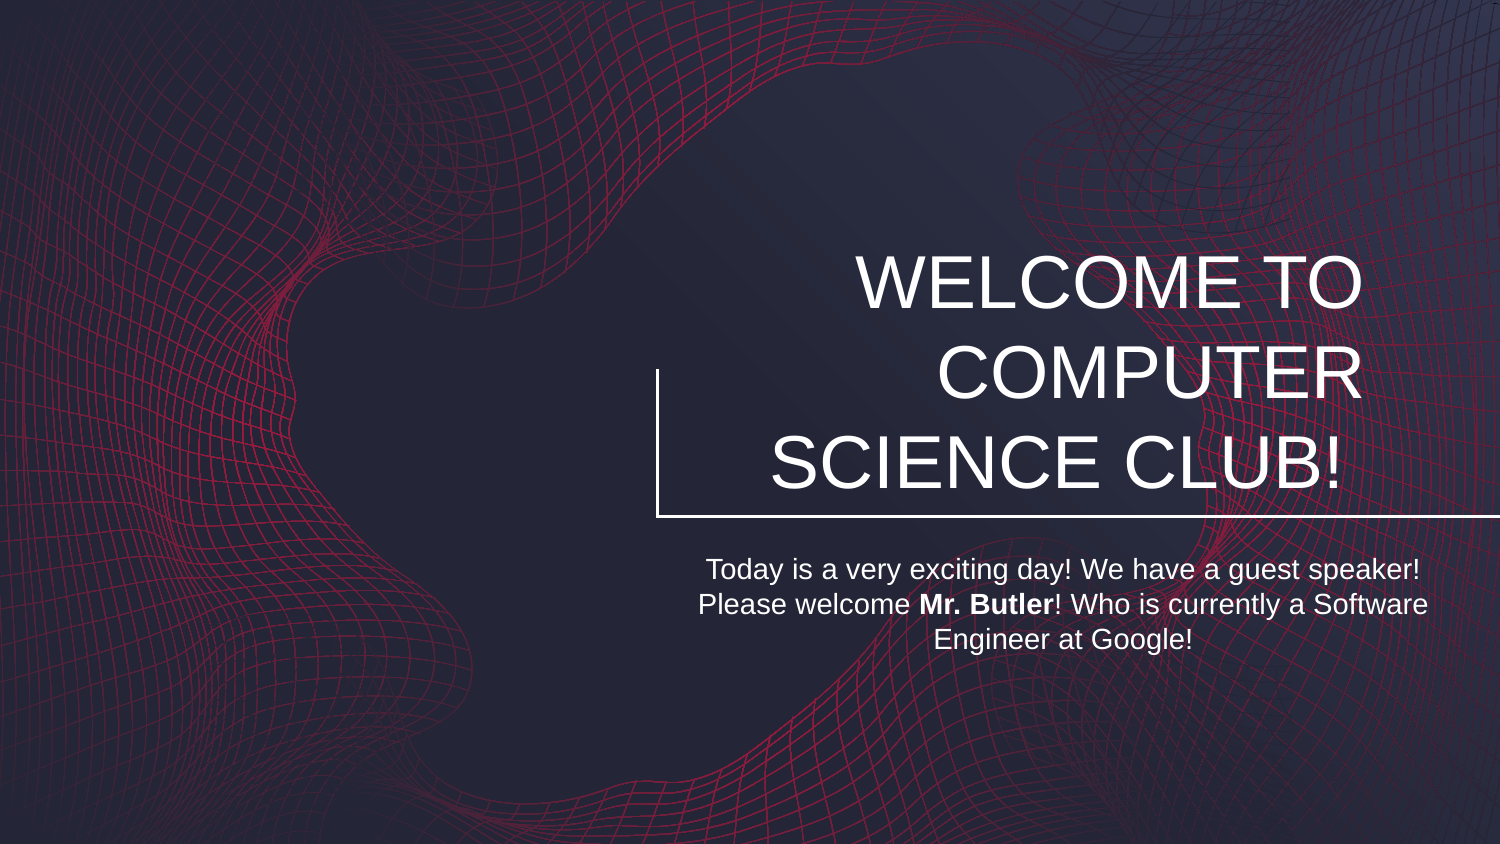

# WELCOME TO COMPUTER SCIENCE CLUB!
Today is a very exciting day! We have a guest speaker! Please welcome Mr. Butler! Who is currently a Software Engineer at Google!